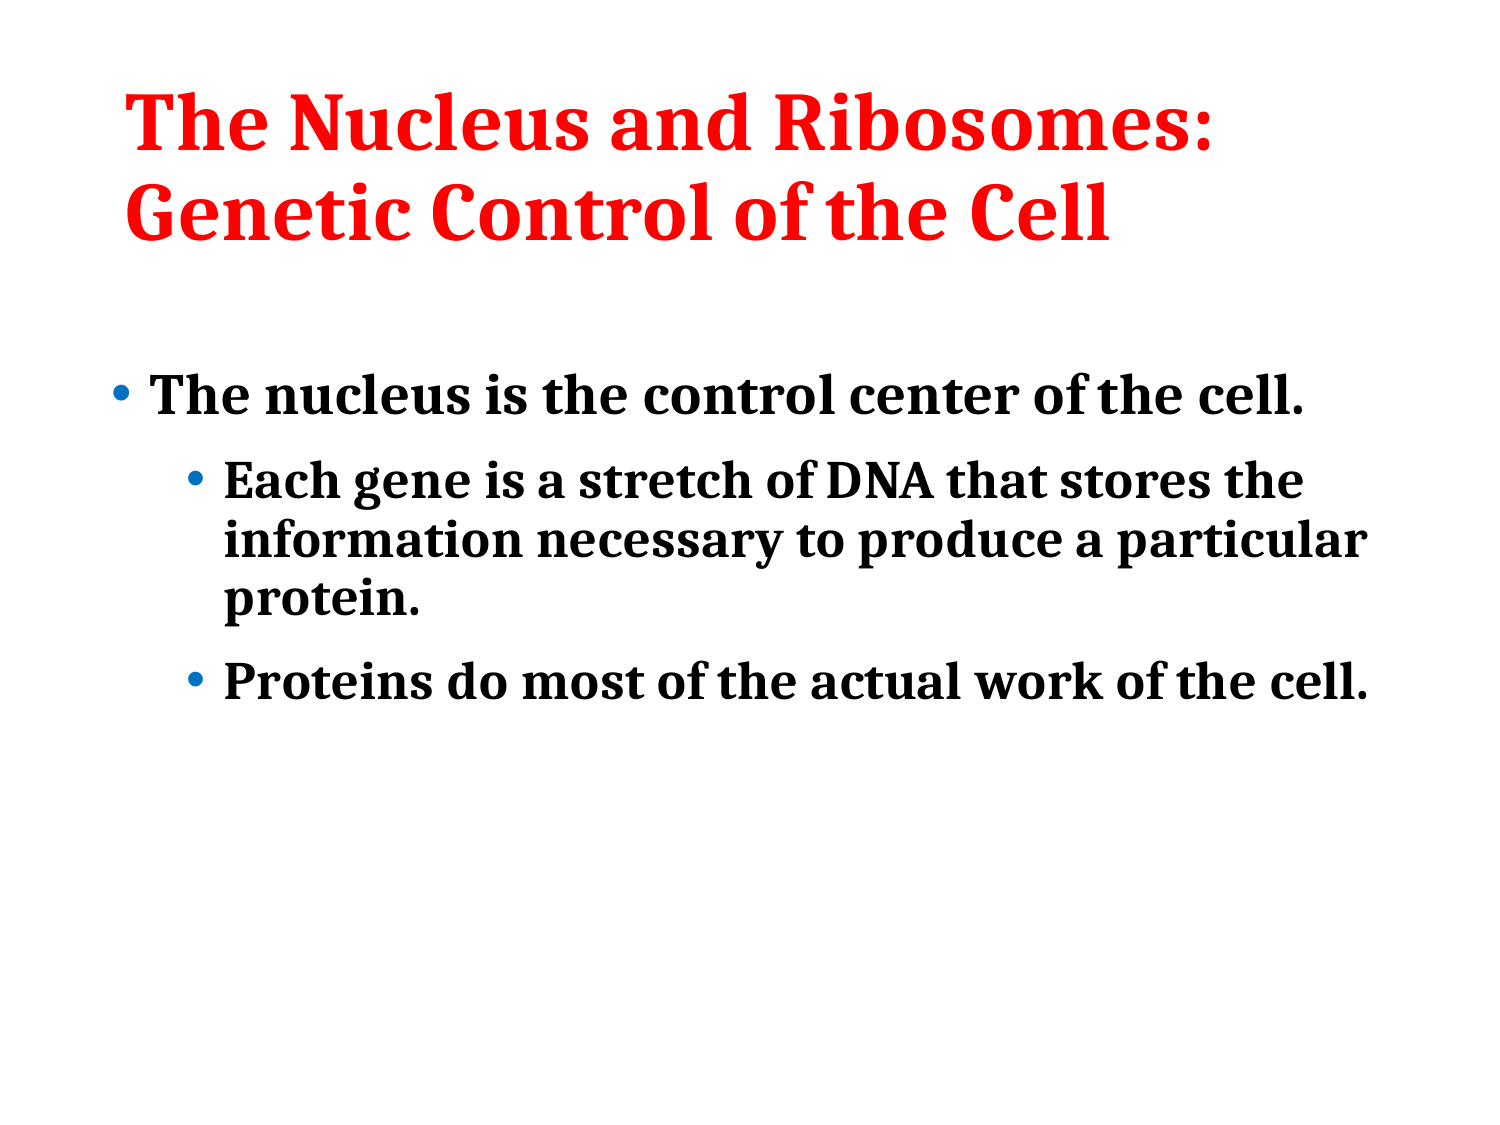

# The Nucleus and Ribosomes: Genetic Control of the Cell
The nucleus is the control center of the cell.
Each gene is a stretch of DNA that stores the information necessary to produce a particular protein.
Proteins do most of the actual work of the cell.